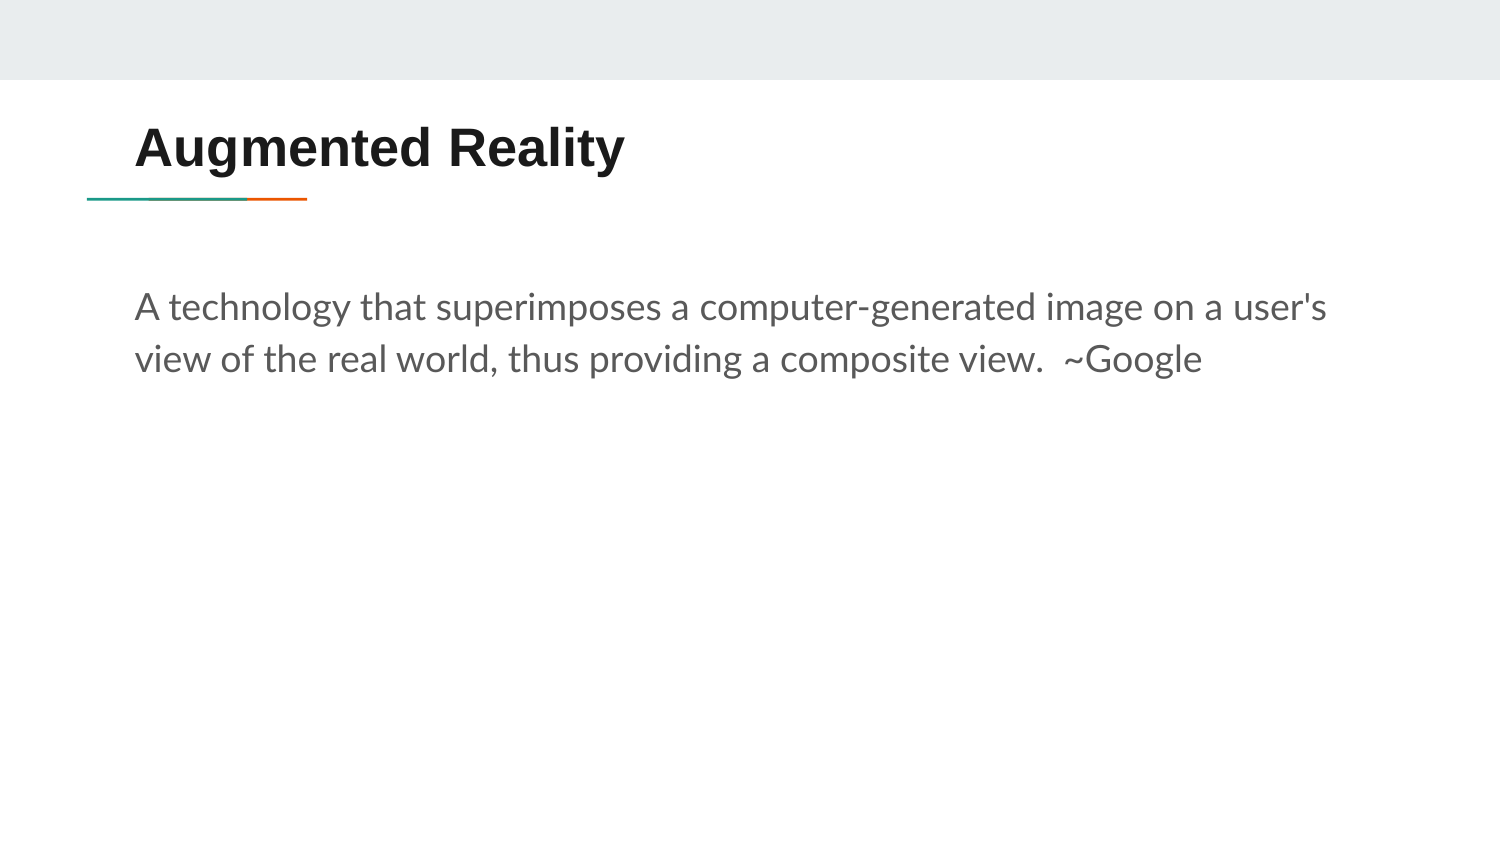

# Augmented Reality
A technology that superimposes a computer-generated image on a user's view of the real world, thus providing a composite view.  ~Google